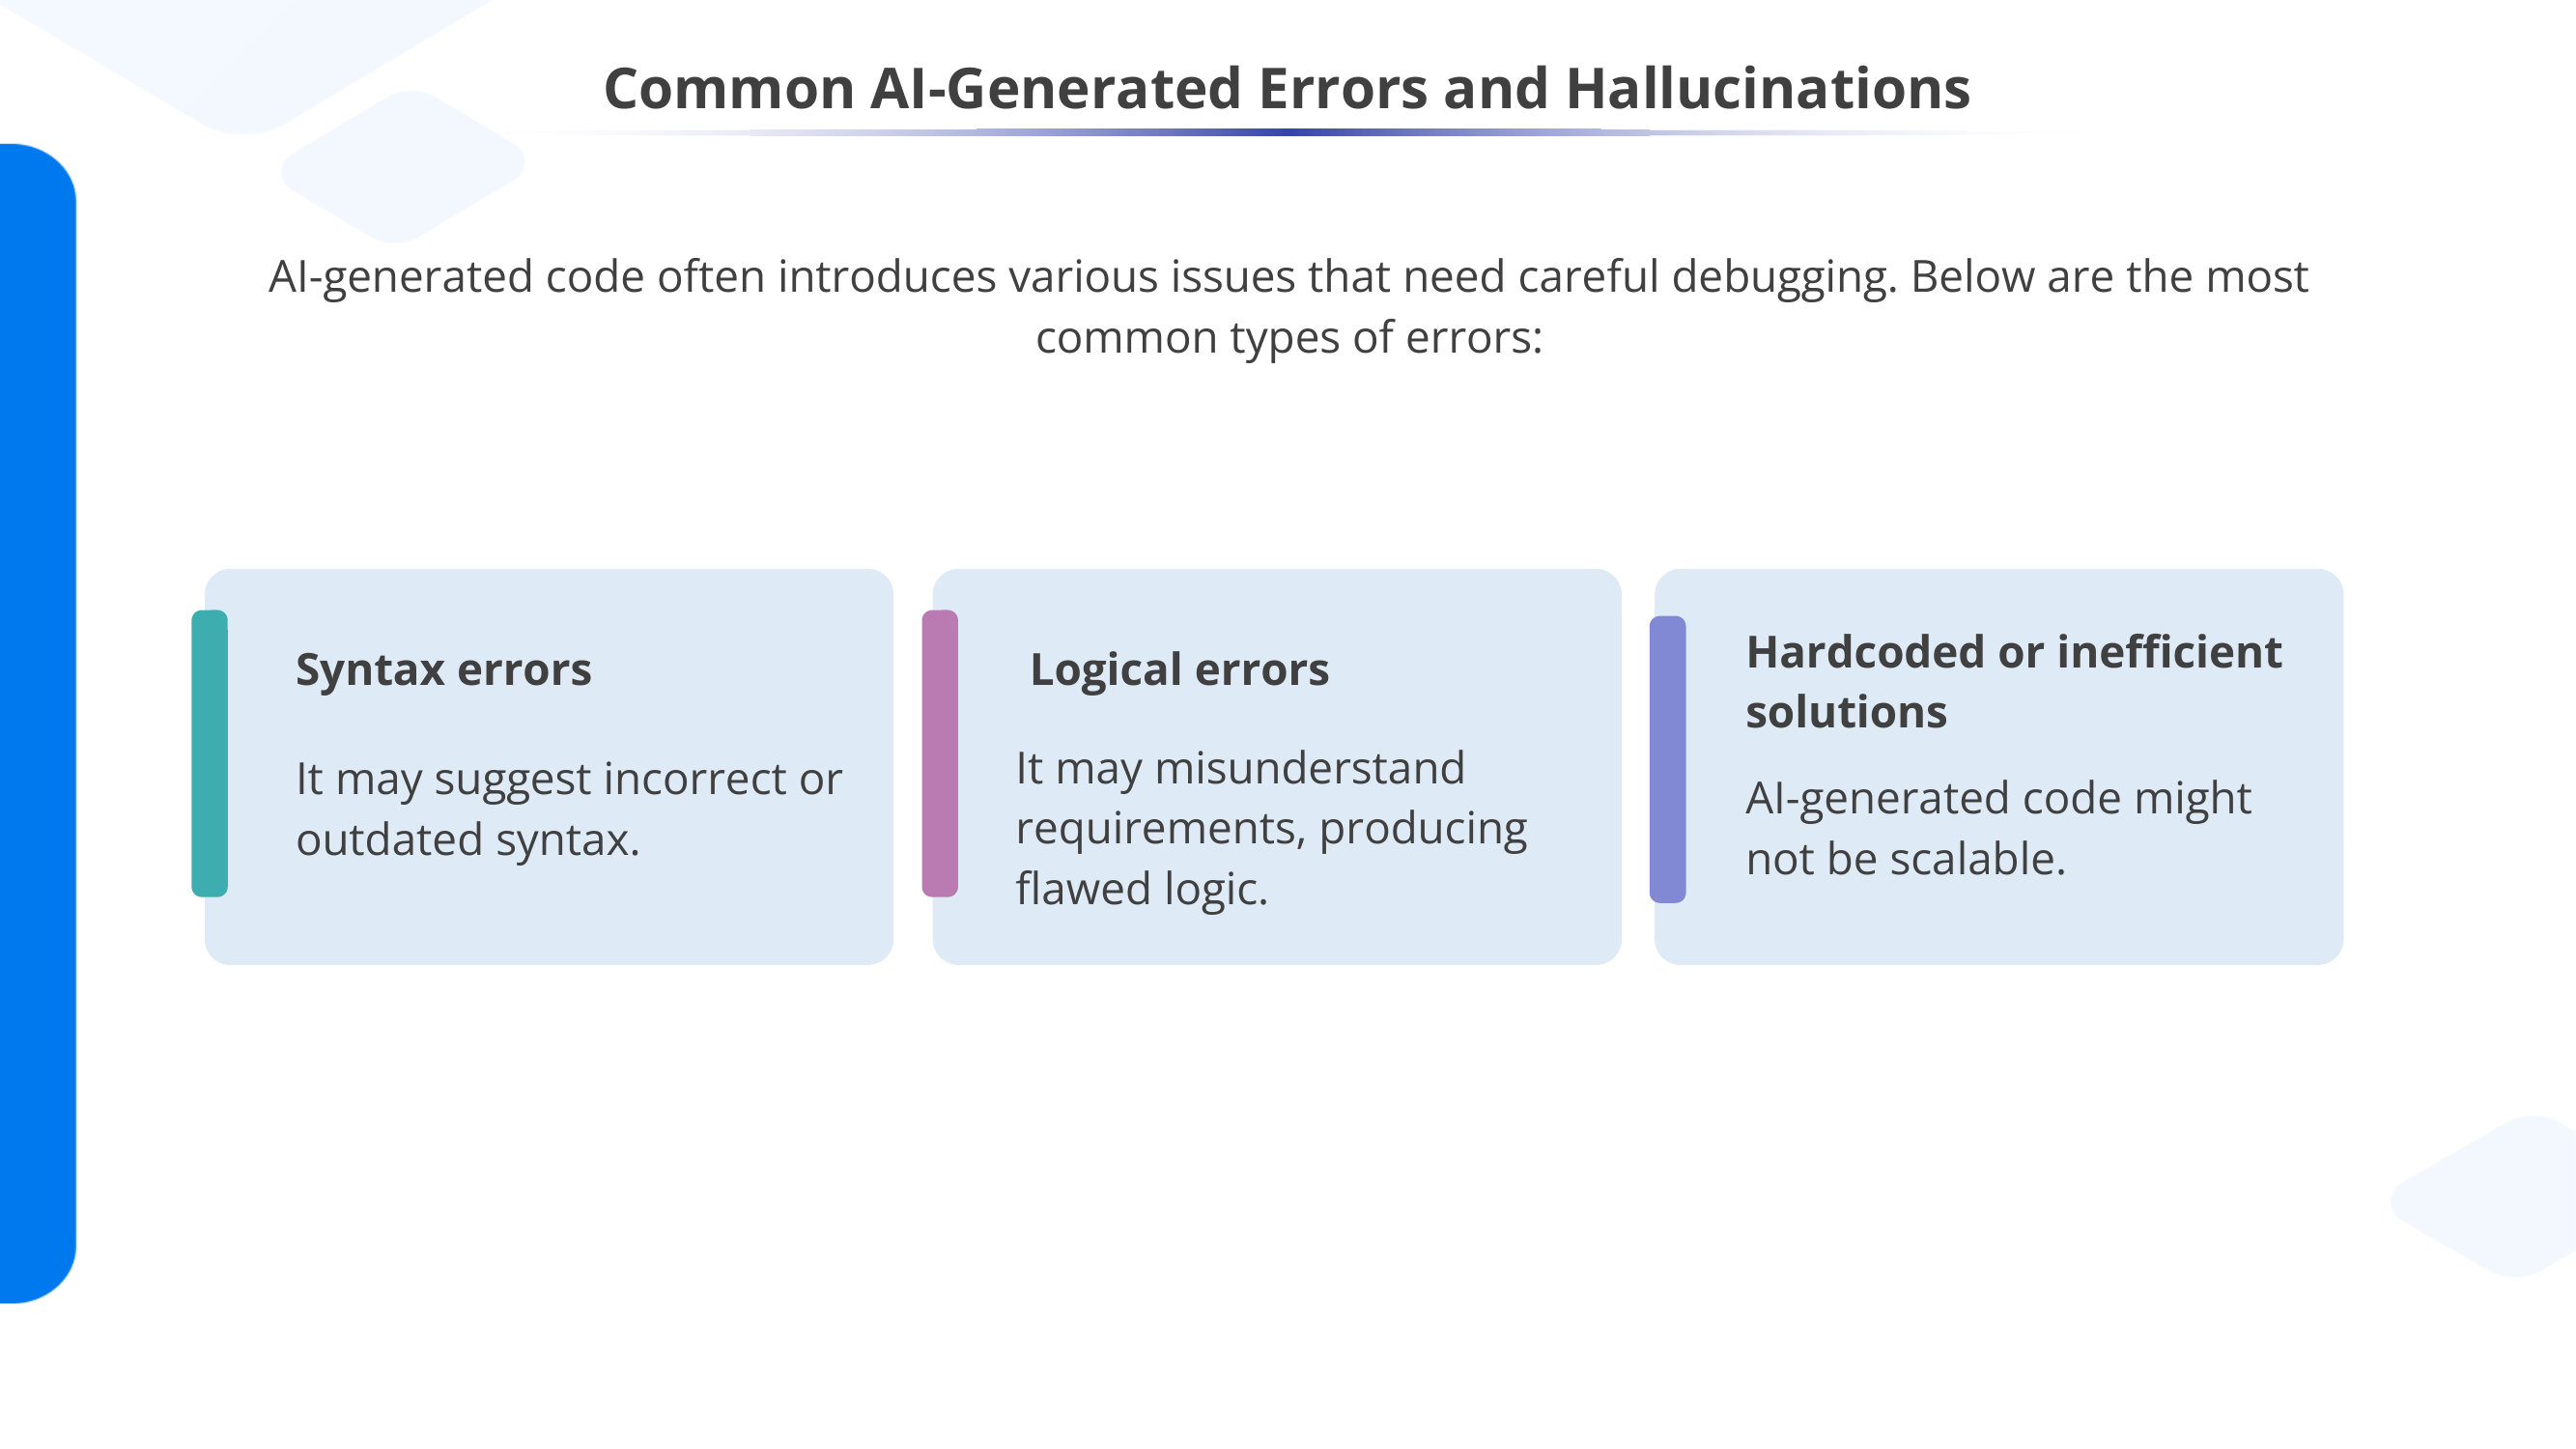

# Common AI-Generated Errors and Hallucinations

AI-generated code often introduces various issues that need careful debugging. Below are the most common types of errors:

Hardcoded or inefficient solutions
Logical errors
Syntax errors
It may misunderstand requirements, producing flawed logic.

It may suggest incorrect or outdated syntax.
AI-generated code might not be scalable.